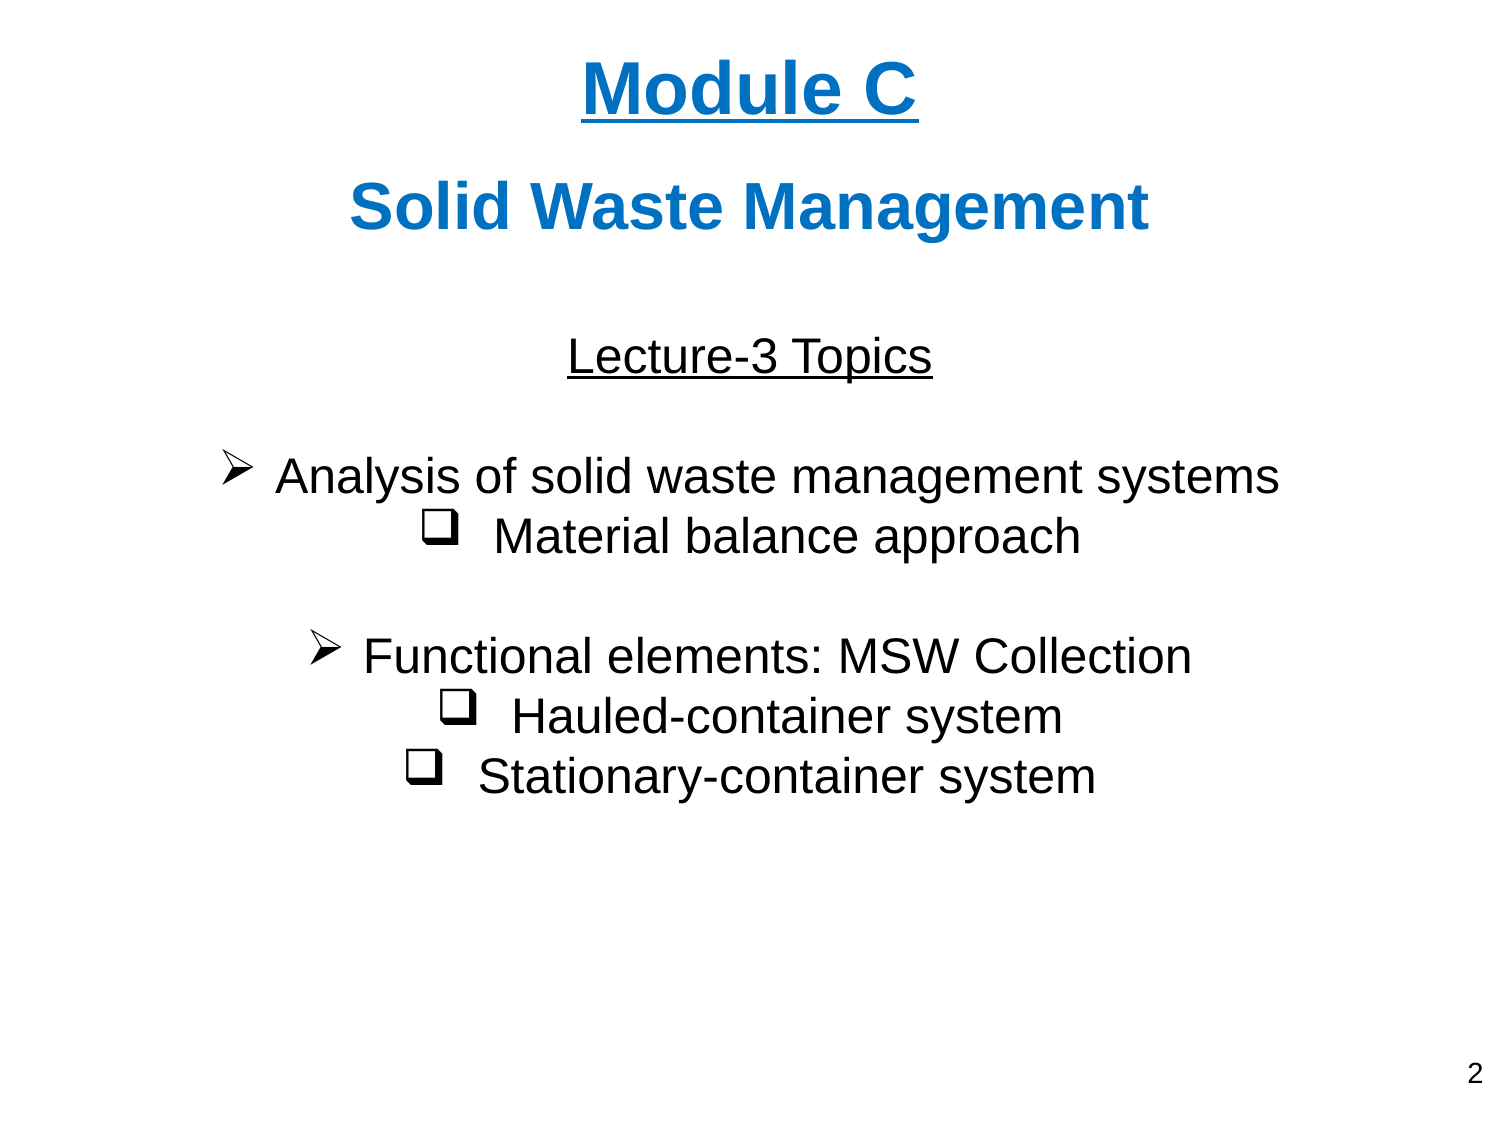

Module C
Solid Waste Management
Lecture-3 Topics

Analysis of solid waste management systems
Material balance approach

Functional elements: MSW Collection
Hauled-container system
Stationary-container system
2